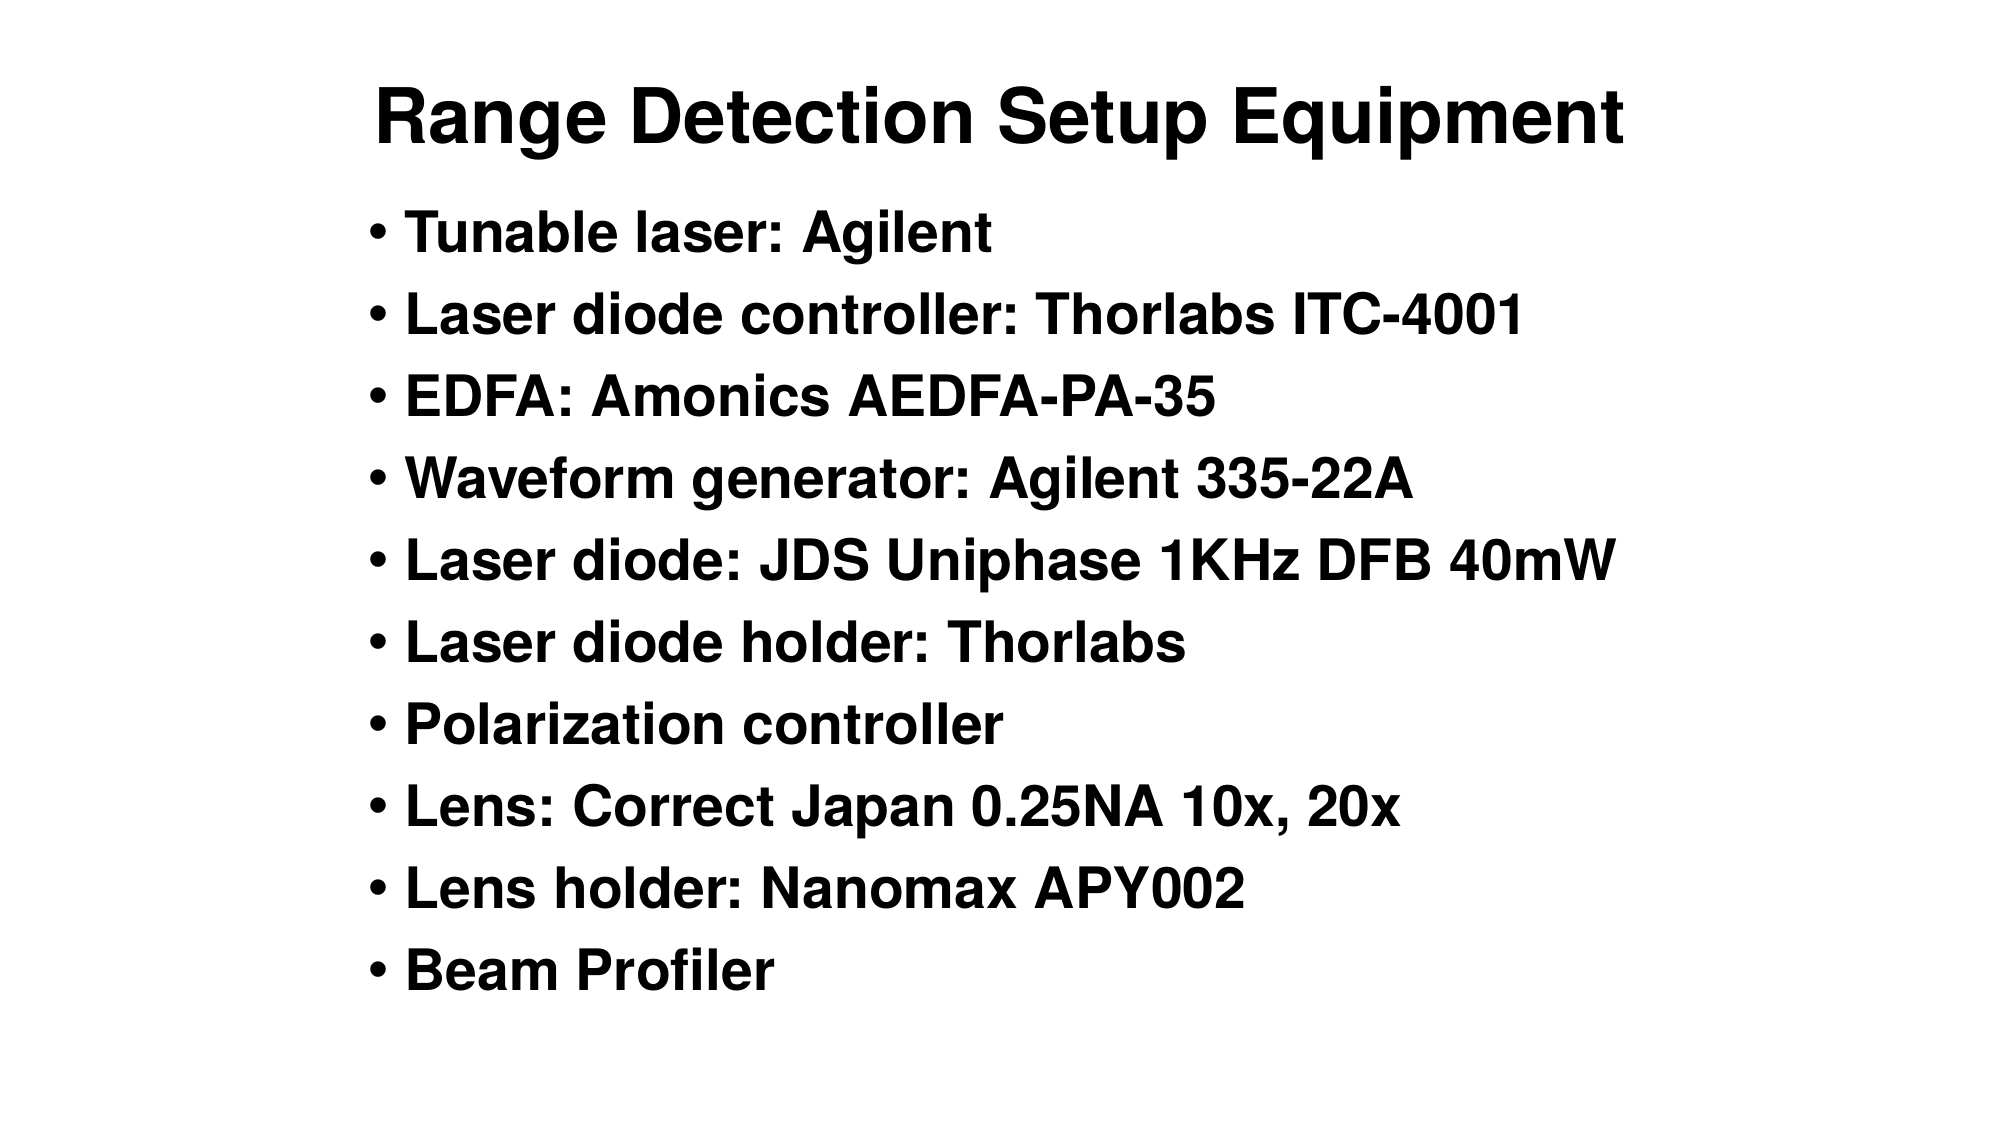

# Range Detection Setup Equipment
Tunable laser: Agilent
Laser diode controller: Thorlabs ITC-4001
EDFA: Amonics AEDFA-PA-35
Waveform generator: Agilent 335-22A
Laser diode: JDS Uniphase 1KHz DFB 40mW
Laser diode holder: Thorlabs
Polarization controller
Lens: Correct Japan 0.25NA 10x, 20x
Lens holder: Nanomax APY002
Beam Profiler